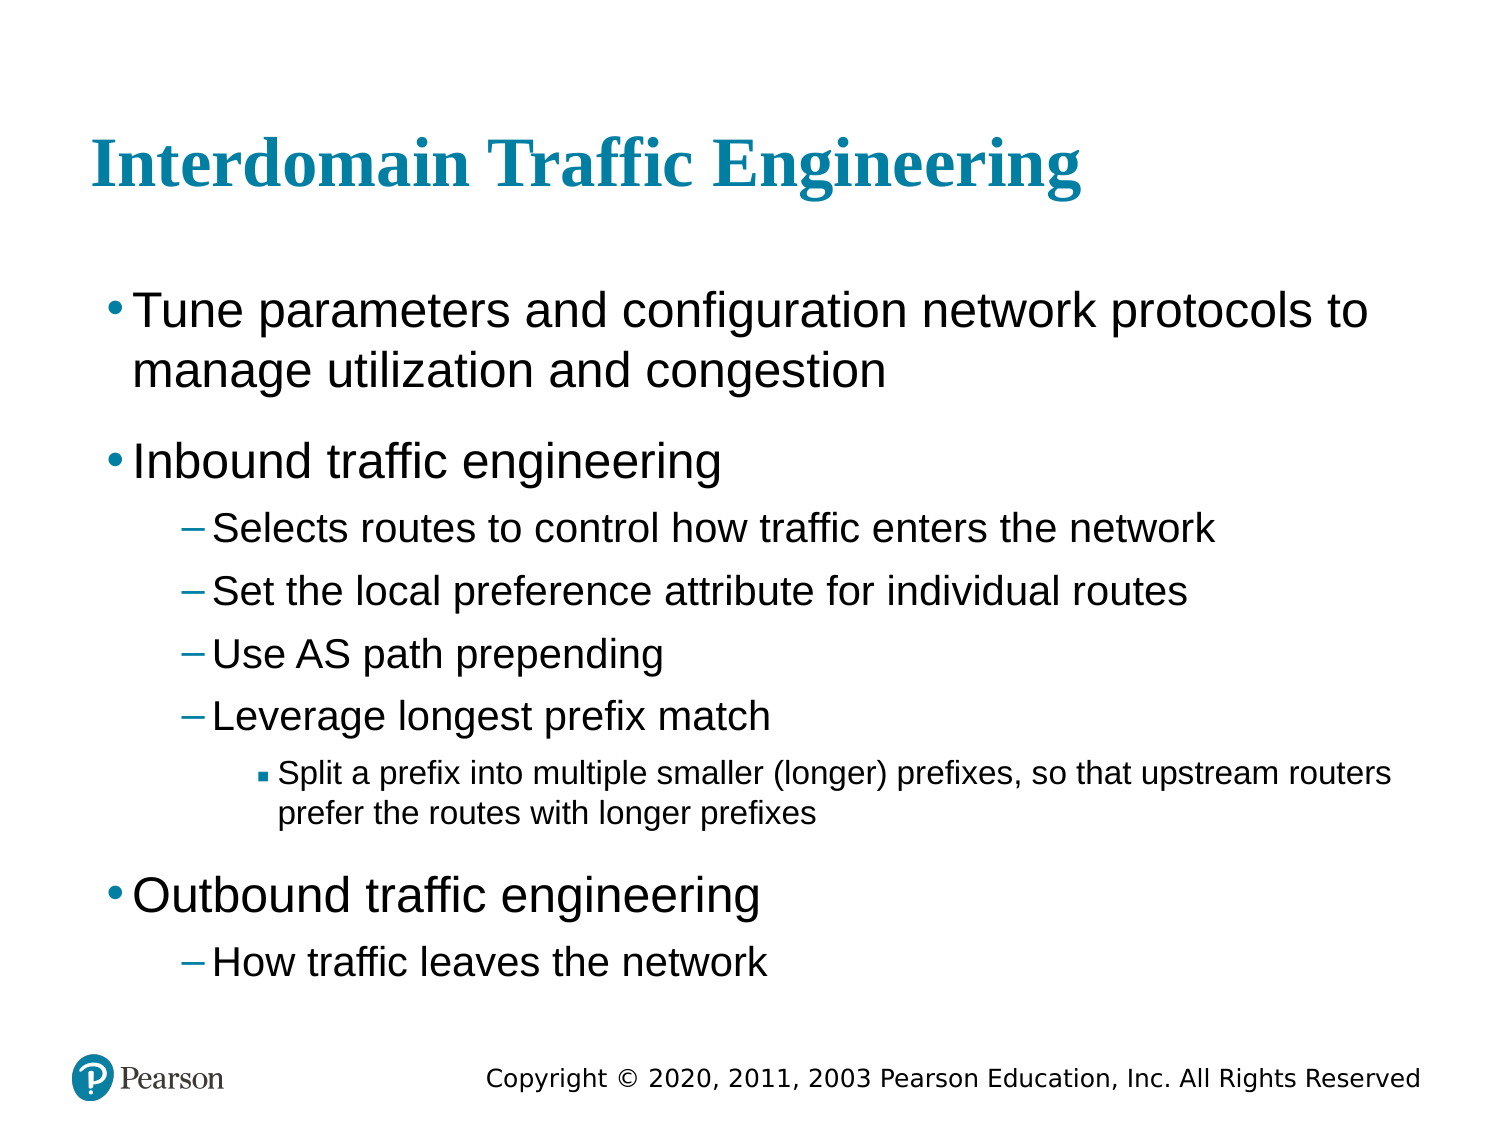

# Interdomain Traffic Engineering
Tune parameters and configuration network protocols to manage utilization and congestion
Inbound traffic engineering
Selects routes to control how traffic enters the network
Set the local preference attribute for individual routes
Use AS path prepending
Leverage longest prefix match
Split a prefix into multiple smaller (longer) prefixes, so that upstream routers prefer the routes with longer prefixes
Outbound traffic engineering
How traffic leaves the network